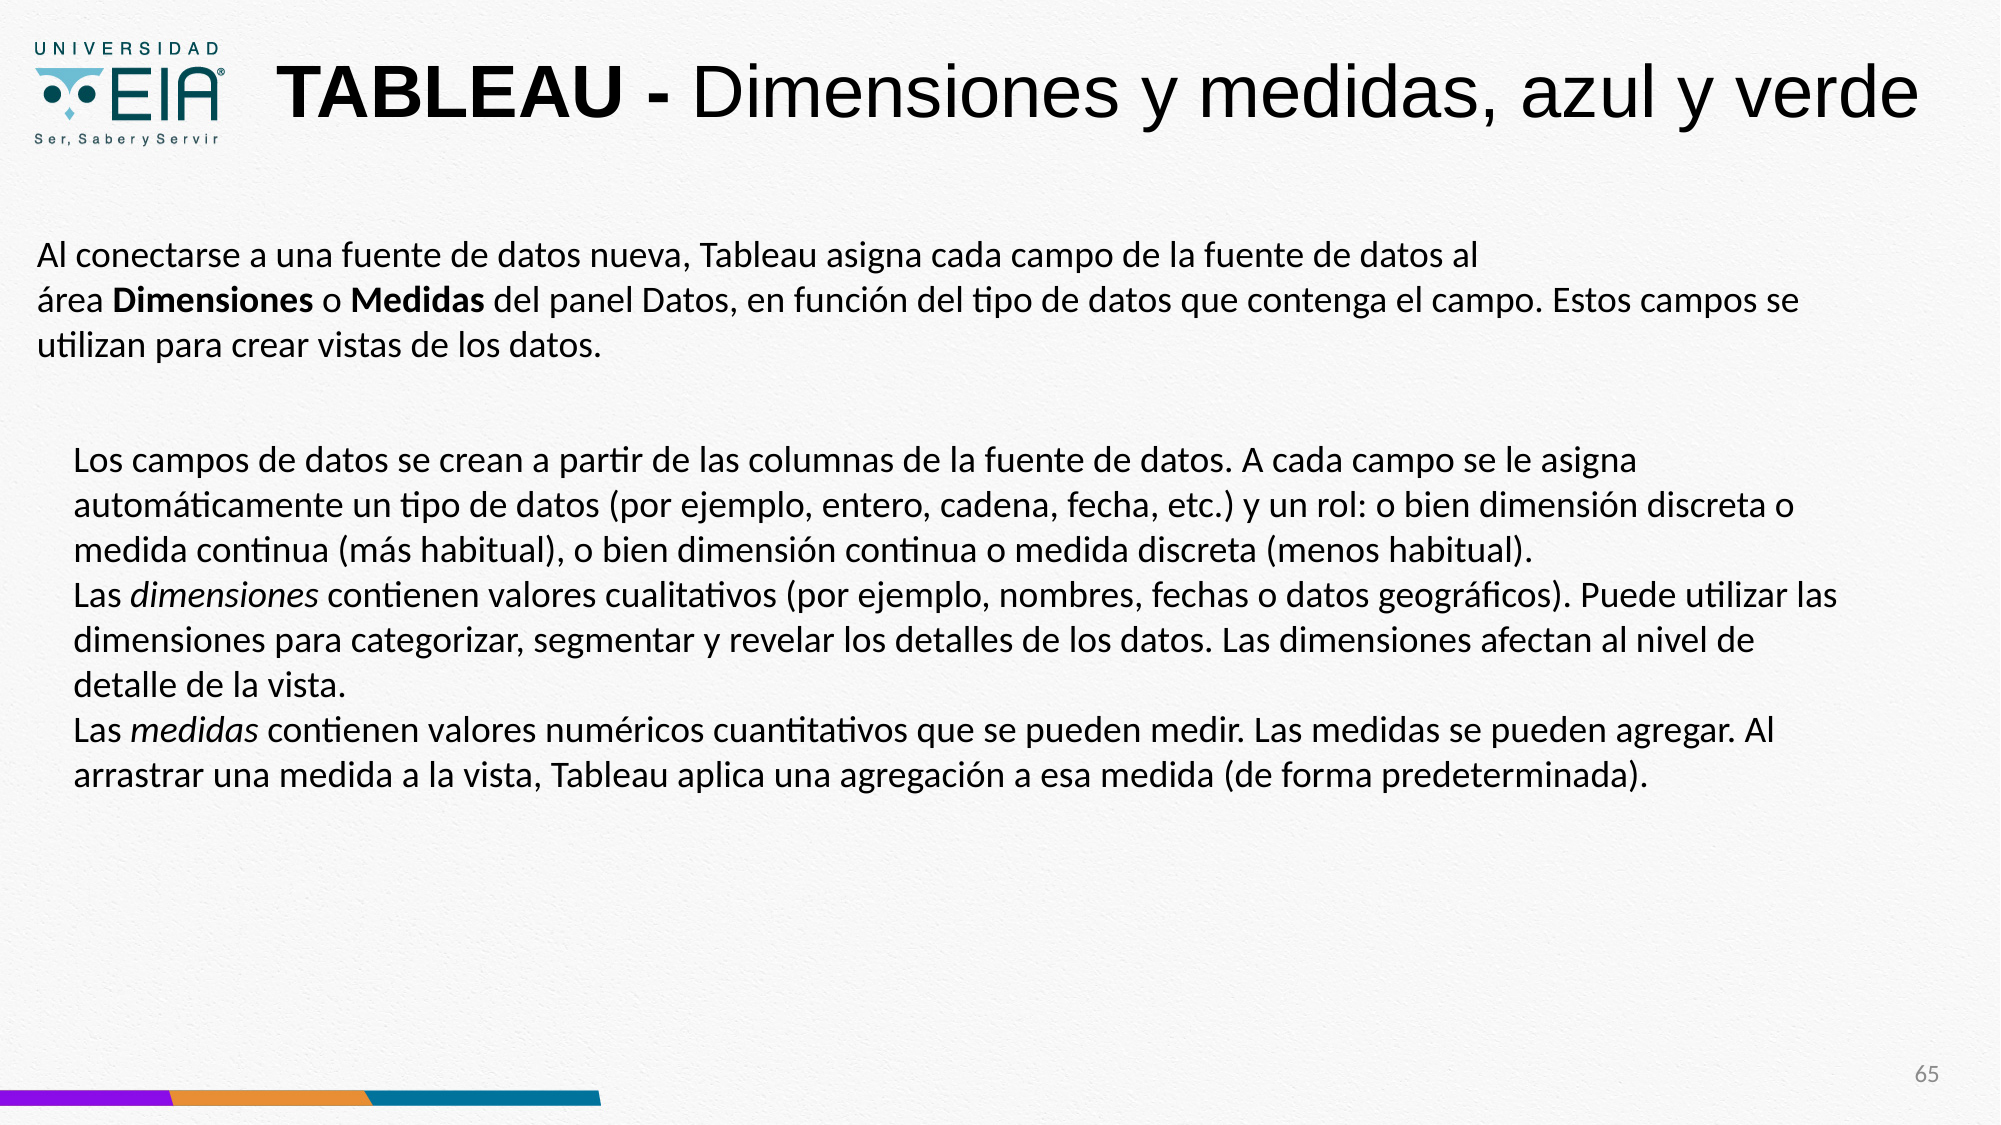

# TABLEAU - Dimensiones y medidas, azul y verde
Al conectarse a una fuente de datos nueva, Tableau asigna cada campo de la fuente de datos al área Dimensiones o Medidas del panel Datos, en función del tipo de datos que contenga el campo. Estos campos se utilizan para crear vistas de los datos.
Los campos de datos se crean a partir de las columnas de la fuente de datos. A cada campo se le asigna automáticamente un tipo de datos (por ejemplo, entero, cadena, fecha, etc.) y un rol: o bien dimensión discreta o medida continua (más habitual), o bien dimensión continua o medida discreta (menos habitual).
Las dimensiones contienen valores cualitativos (por ejemplo, nombres, fechas o datos geográficos). Puede utilizar las dimensiones para categorizar, segmentar y revelar los detalles de los datos. Las dimensiones afectan al nivel de detalle de la vista.
Las medidas contienen valores numéricos cuantitativos que se pueden medir. Las medidas se pueden agregar. Al arrastrar una medida a la vista, Tableau aplica una agregación a esa medida (de forma predeterminada).
65